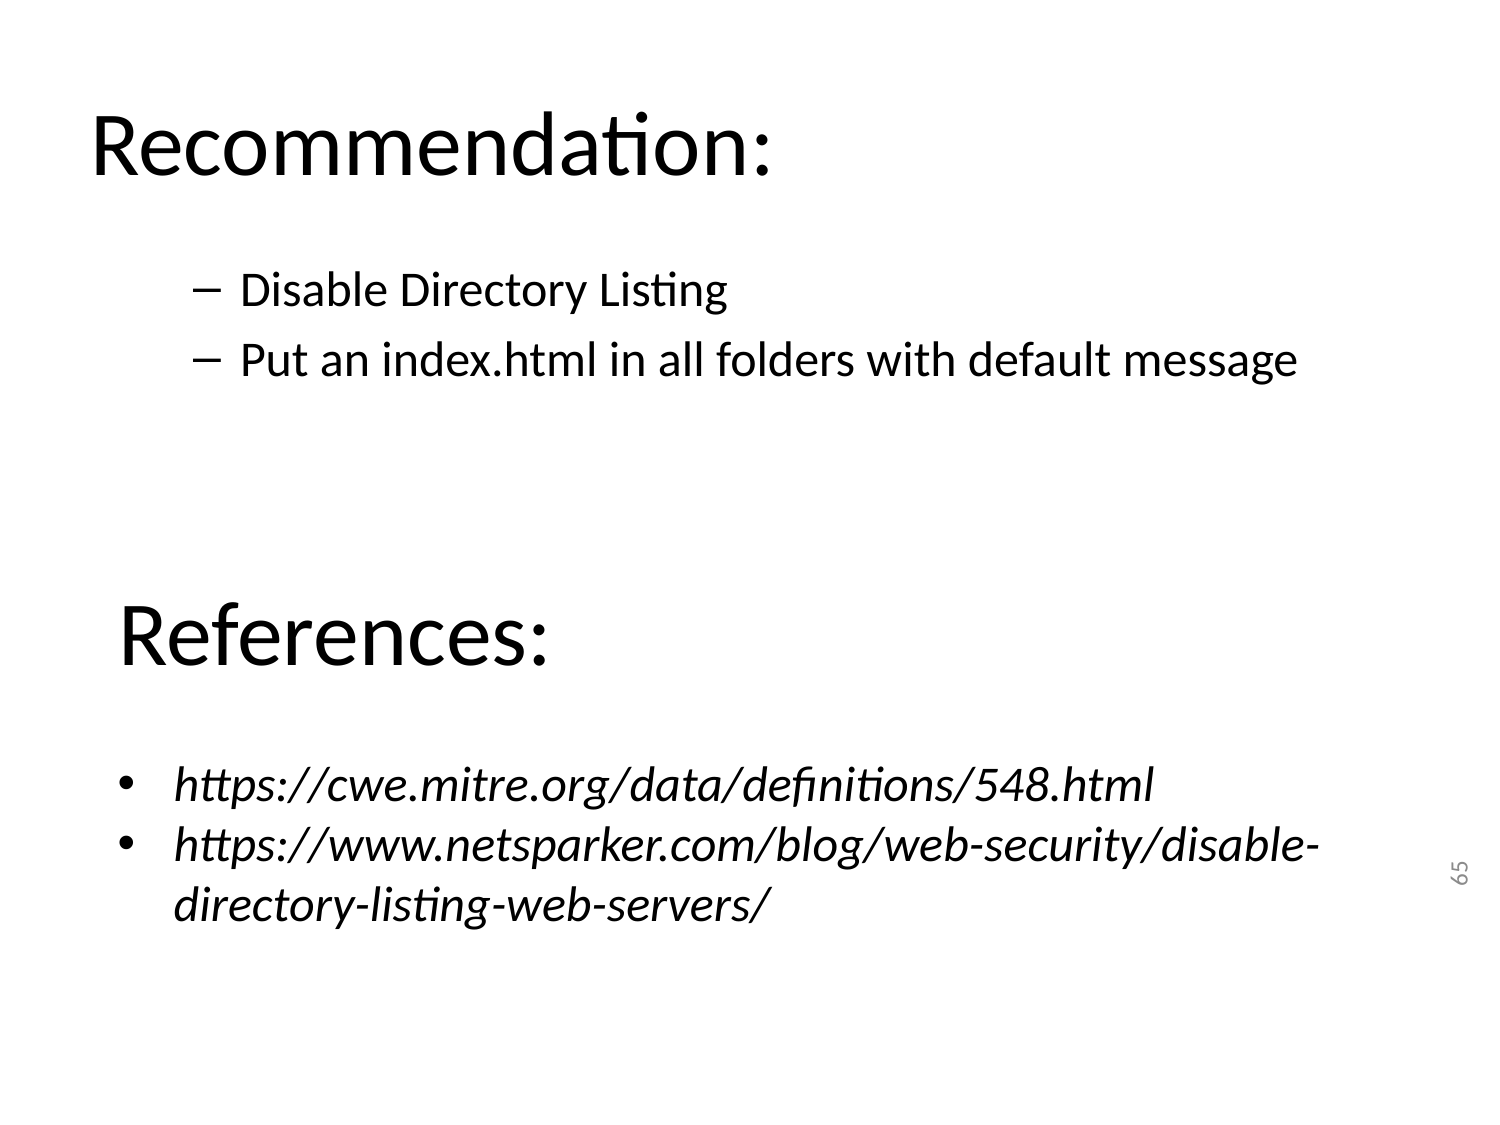

# Recommendation:
Disable Directory Listing
Put an index.html in all folders with default message

References:
https://cwe.mitre.org/data/definitions/548.html
https://www.netsparker.com/blog/web-security/disable-directory-listing-web-servers/
65